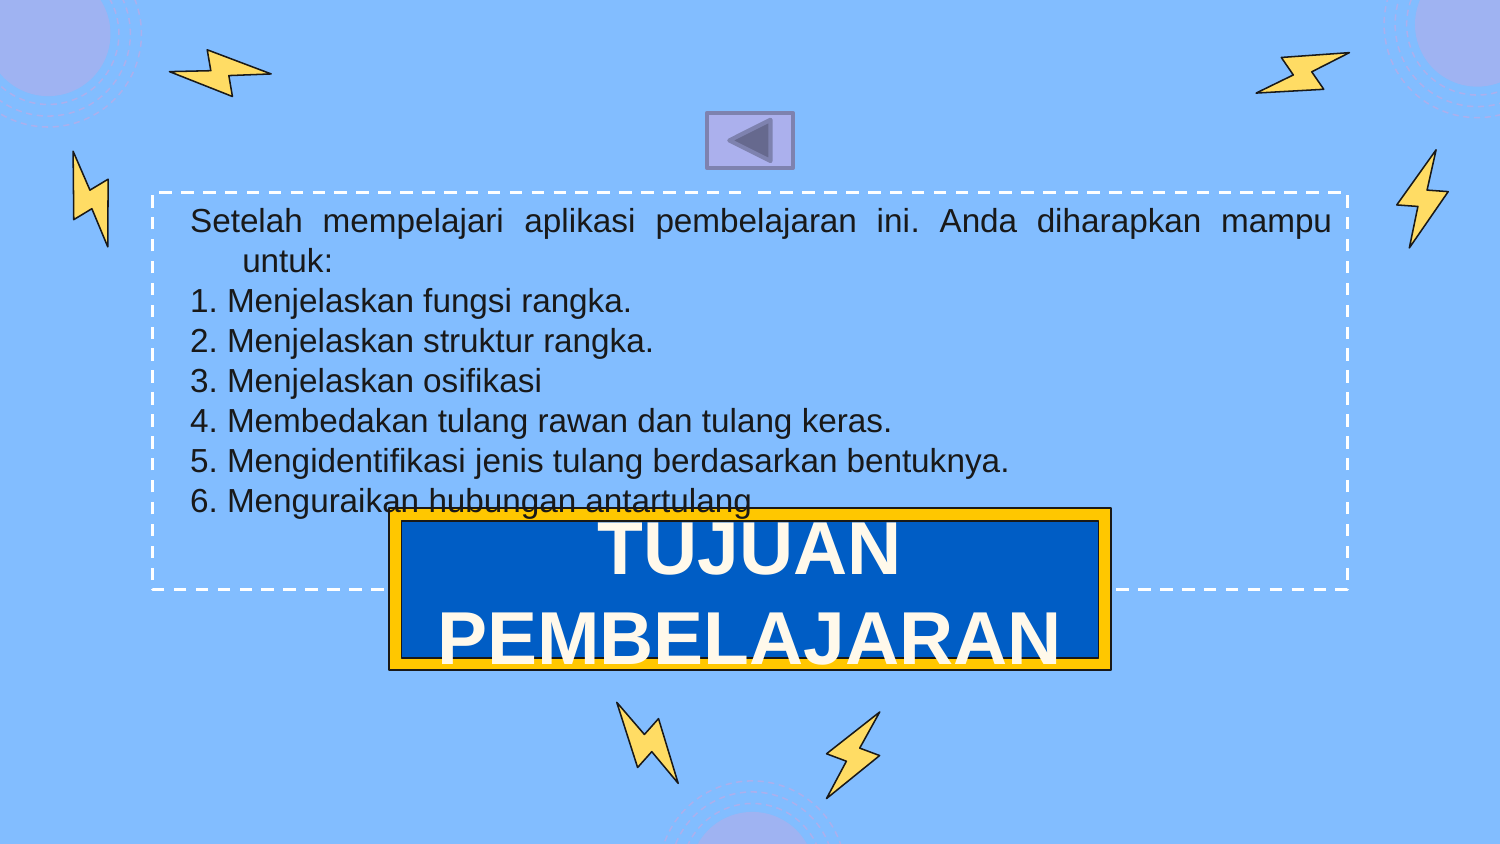

Setelah mempelajari aplikasi pembelajaran ini. Anda diharapkan mampu untuk:
1. Menjelaskan fungsi rangka.
2. Menjelaskan struktur rangka.
3. Menjelaskan osifikasi
4. Membedakan tulang rawan dan tulang keras.
5. Mengidentifikasi jenis tulang berdasarkan bentuknya.
6. Menguraikan hubungan antartulang

# TUJUAN PEMBELAJARAN